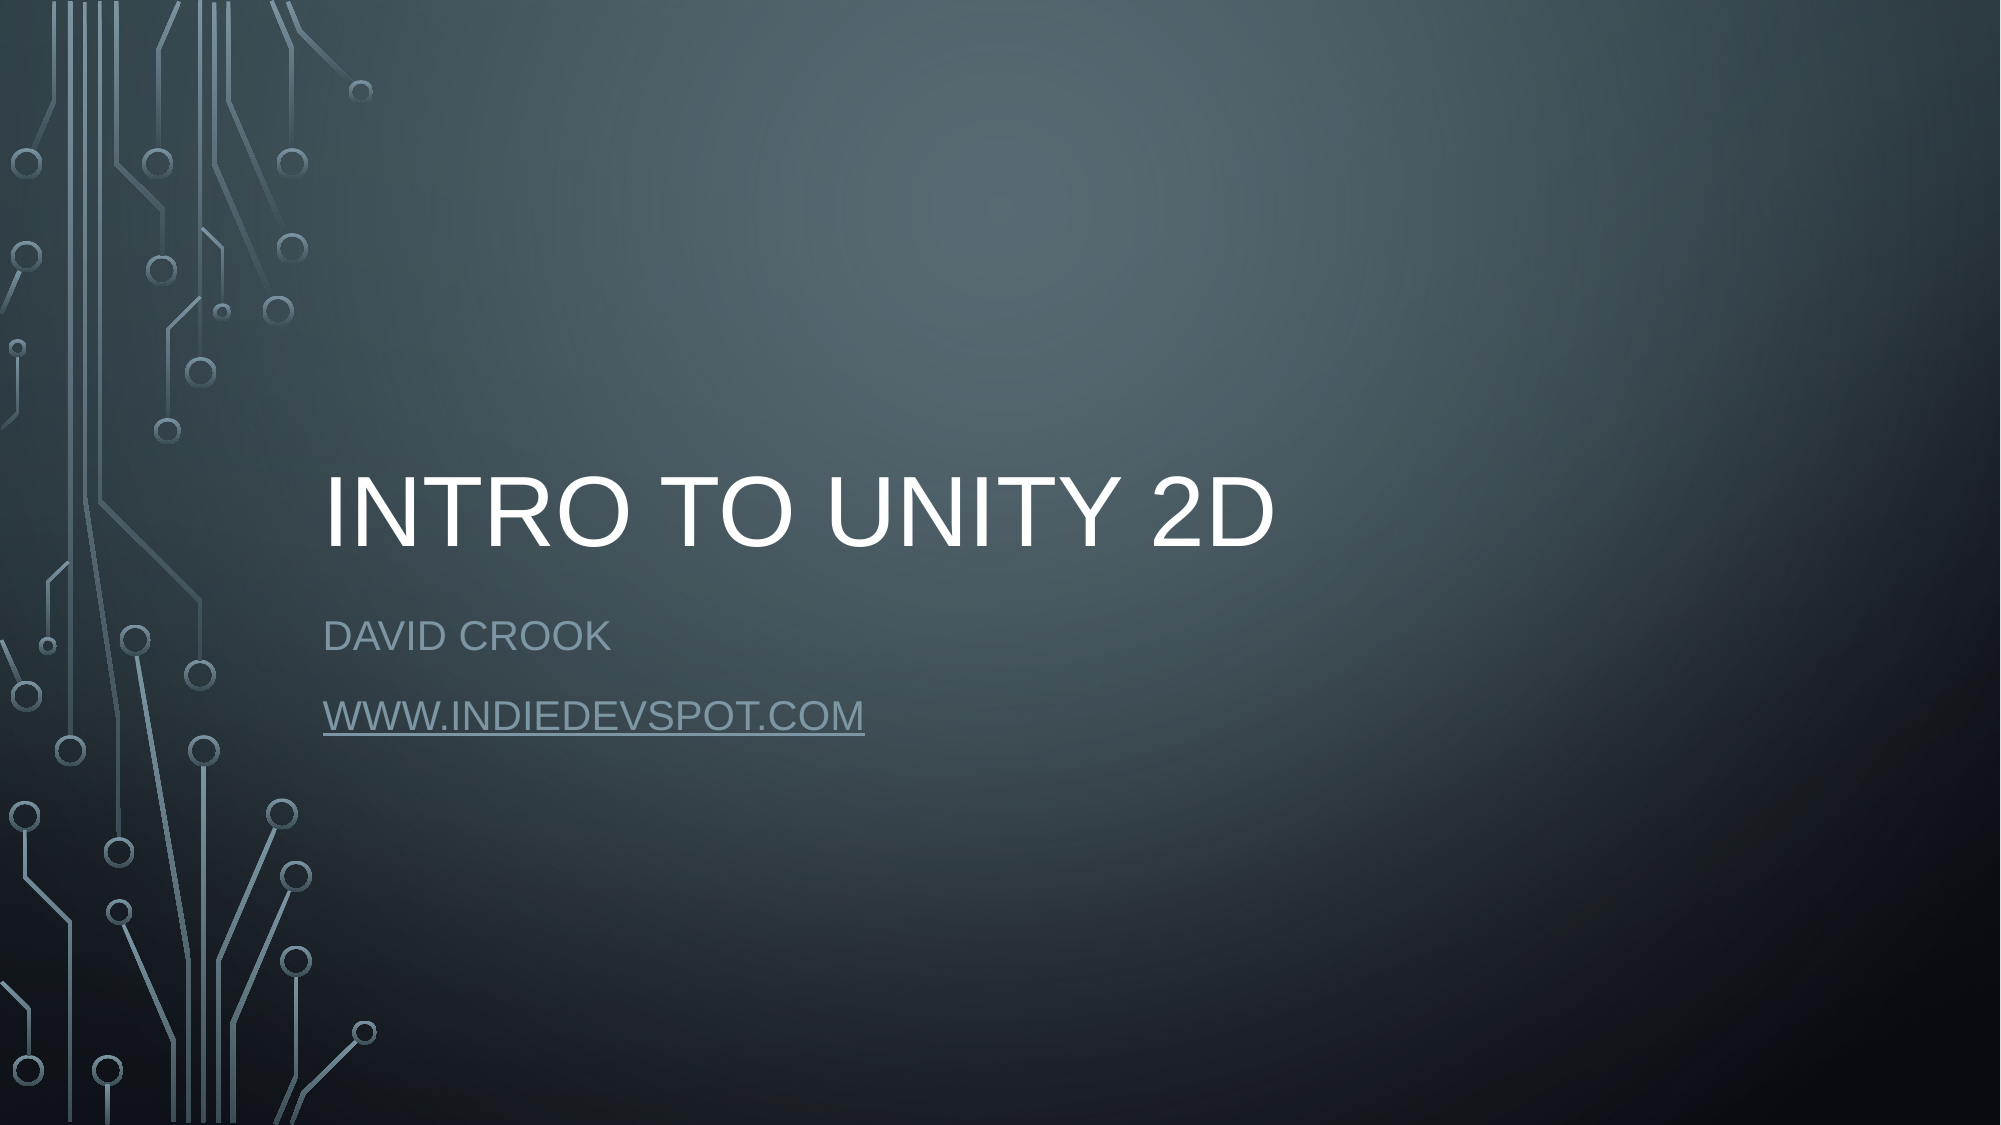

# Intro to Unity 2D
David Crook
www.IndieDevSpot.com